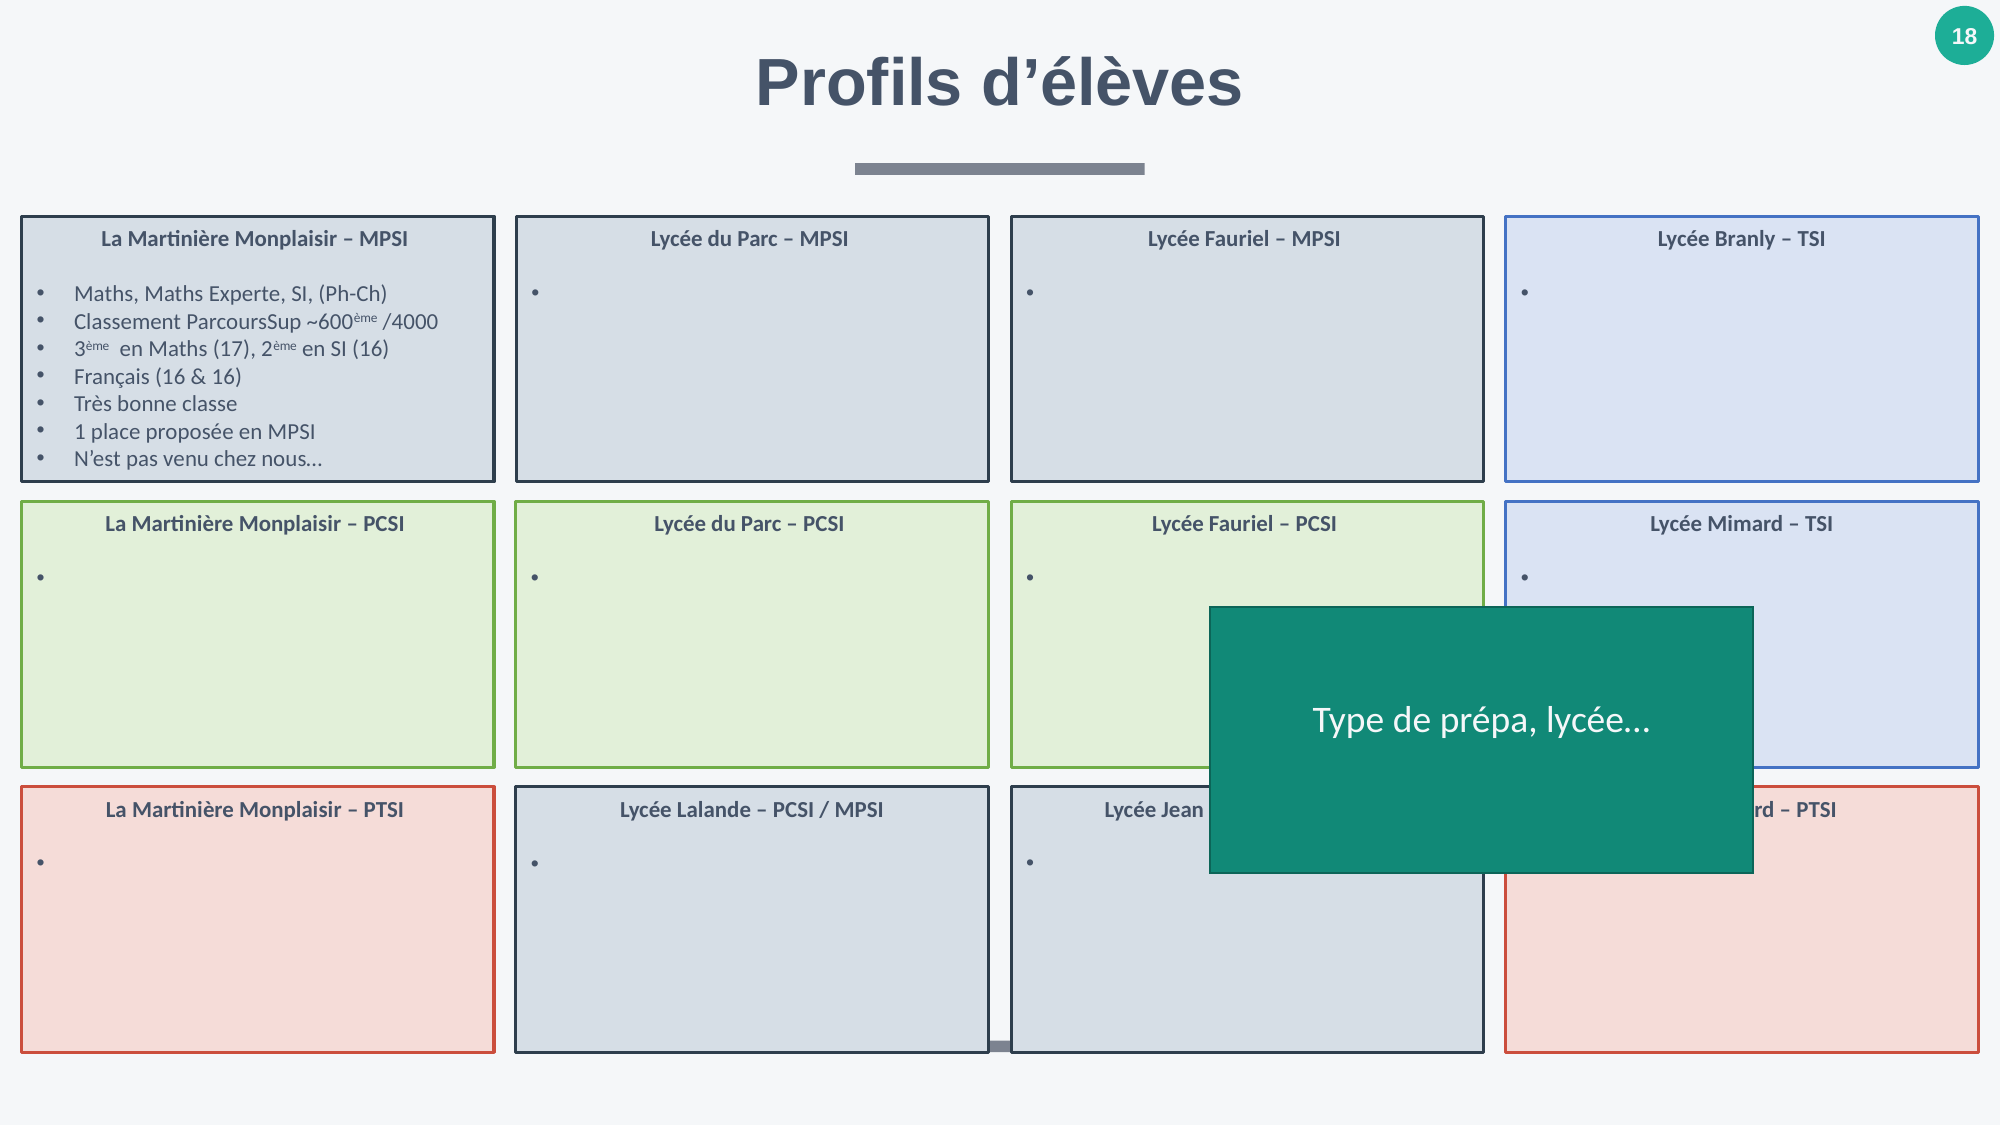

# Profils d’élèves
La Martinière Monplaisir – MPSI

Maths, Maths Experte, SI, (Ph-Ch)
Classement ParcoursSup ~600ème /4000
3ème  en Maths (17), 2ème en SI (16)
Français (16 & 16)
Très bonne classe
1 place proposée en MPSI
N’est pas venu chez nous…
Lycée du Parc – MPSI

Lycée Fauriel – MPSI

Lycée Branly – TSI

La Martinière Monplaisir – PCSI

Lycée du Parc – PCSI

Lycée Fauriel – PCSI

Lycée Mimard – TSI

Type de prépa, lycée…

La Martinière Monplaisir – PTSI

Lycée Jean Perrin – PCSI/MPSI

Lycée Mimard – PTSI

Lycée Lalande – PCSI / MPSI